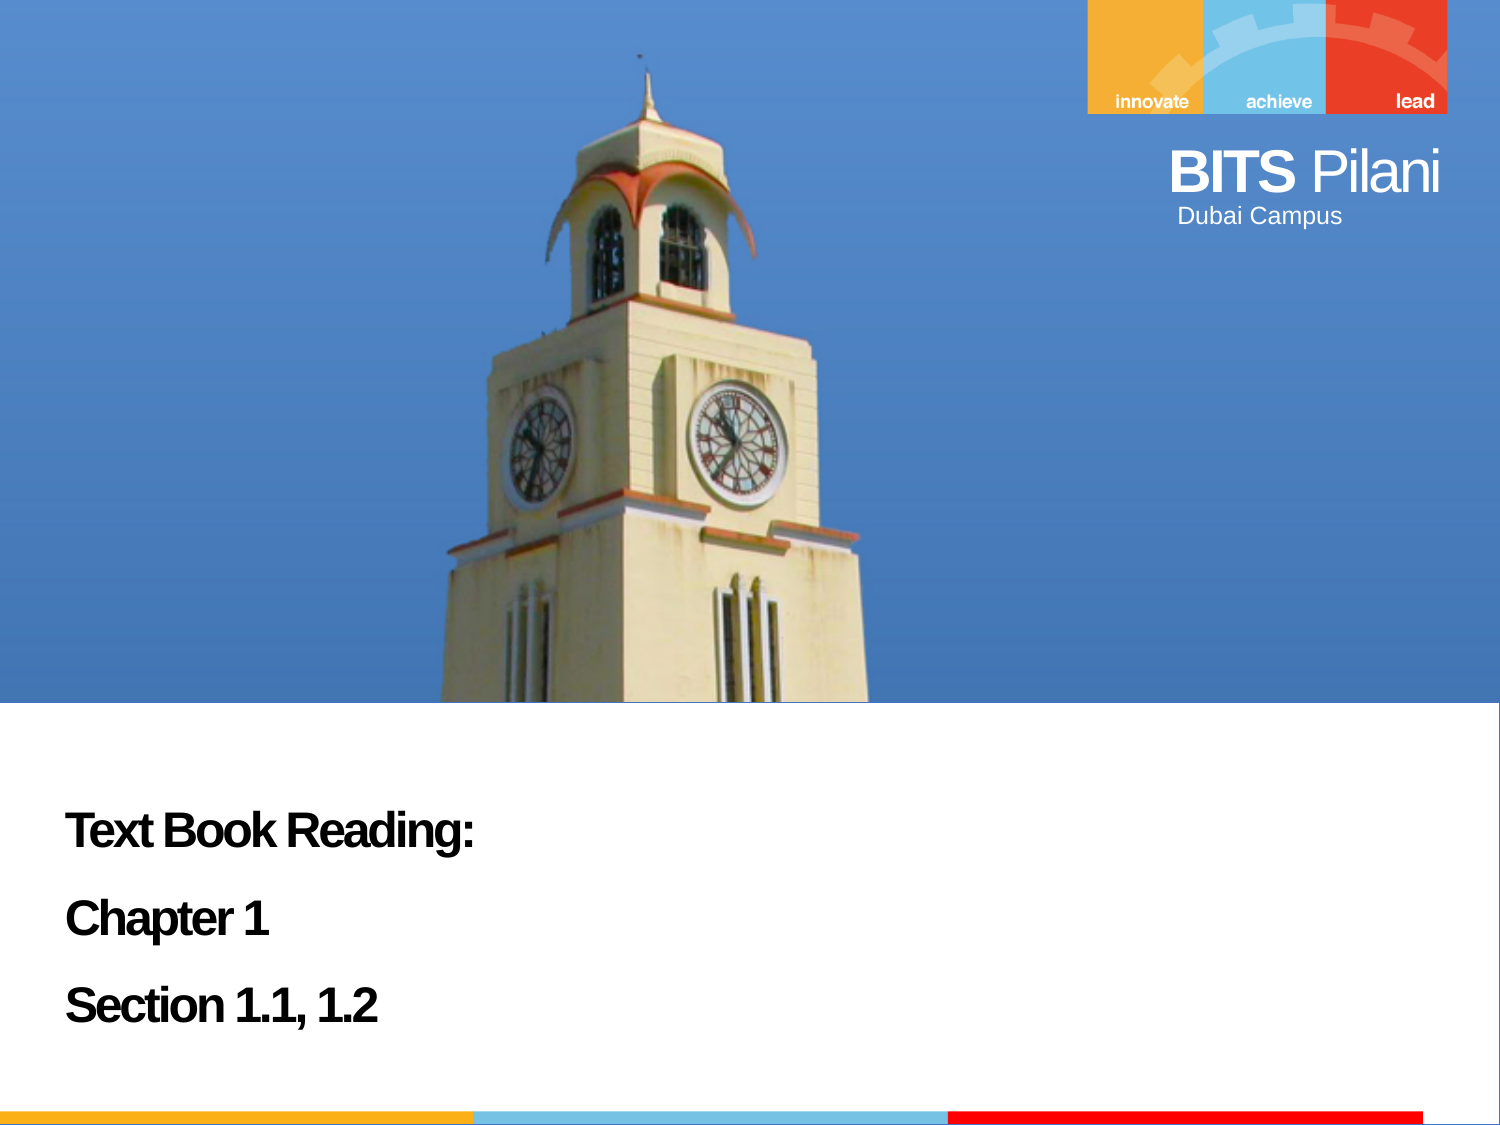

Text Book Reading:
Chapter 1
Section 1.1, 1.2